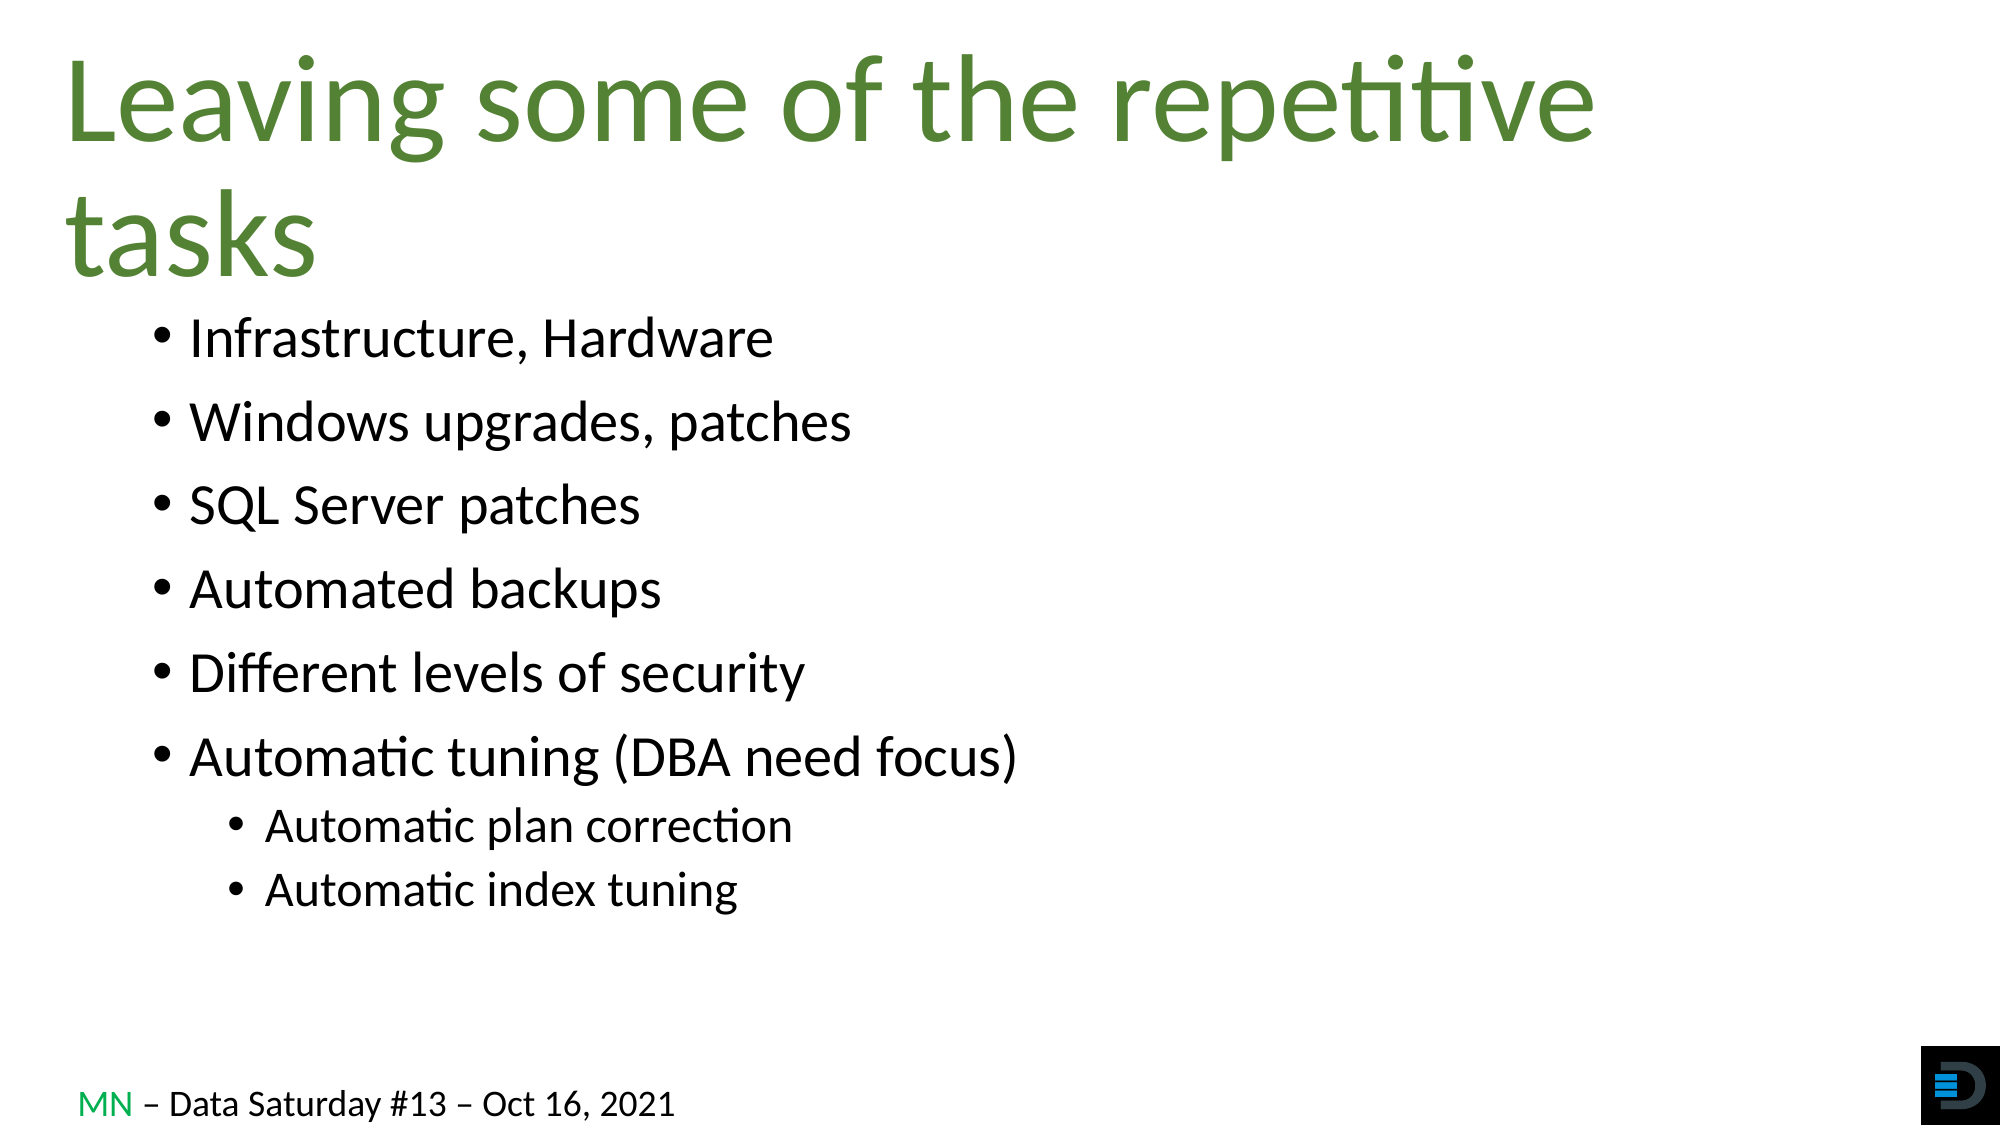

# Leaving some of the repetitive tasks
Infrastructure, Hardware
Windows upgrades, patches
SQL Server patches
Automated backups
Different levels of security
Automatic tuning (DBA need focus)
Automatic plan correction
Automatic index tuning